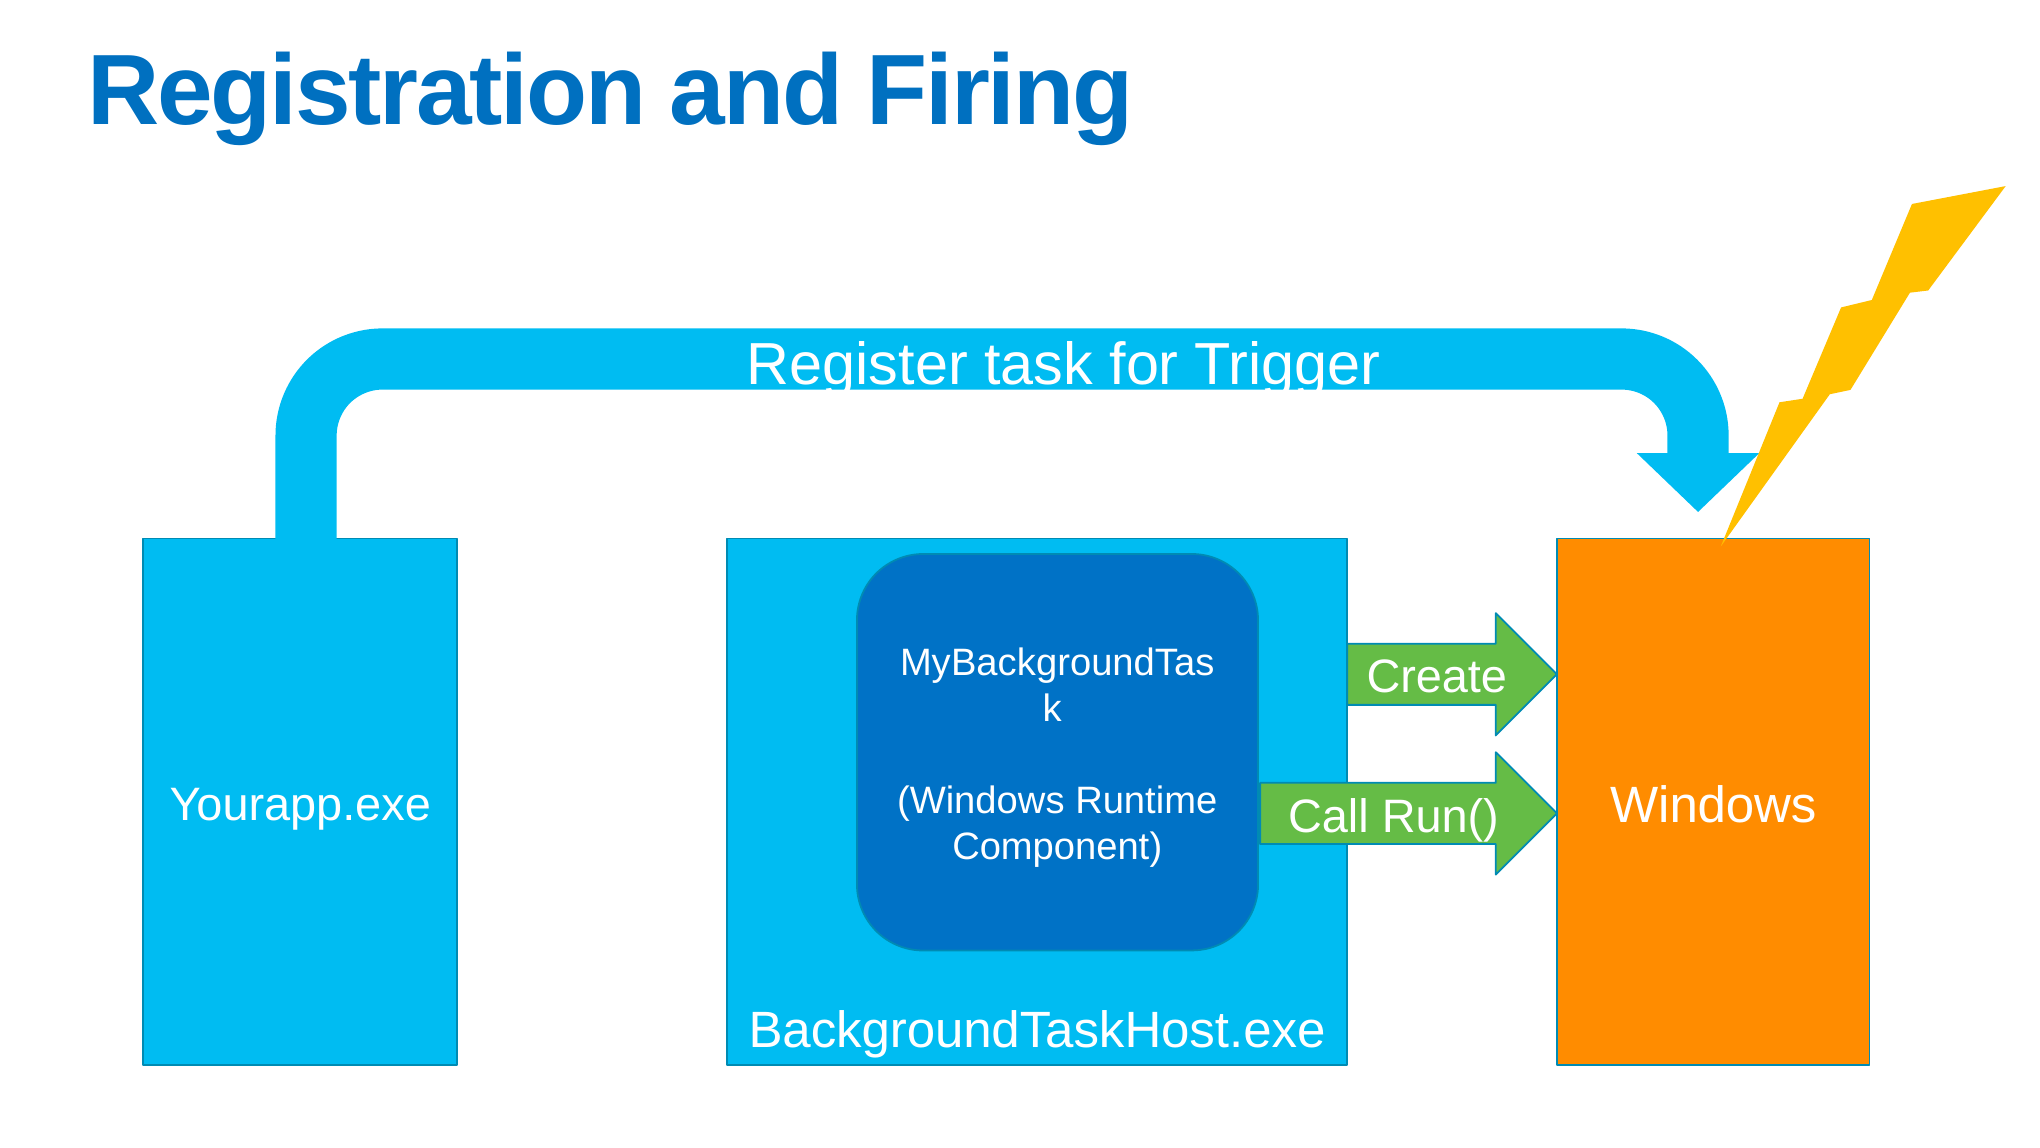

# Registration and Firing

Register task for Trigger
Re
BackgroundTaskHost.exe
Yourapp.exe
Windows
MyBackgroundTask

(Windows Runtime Component)
Create
Call Run()